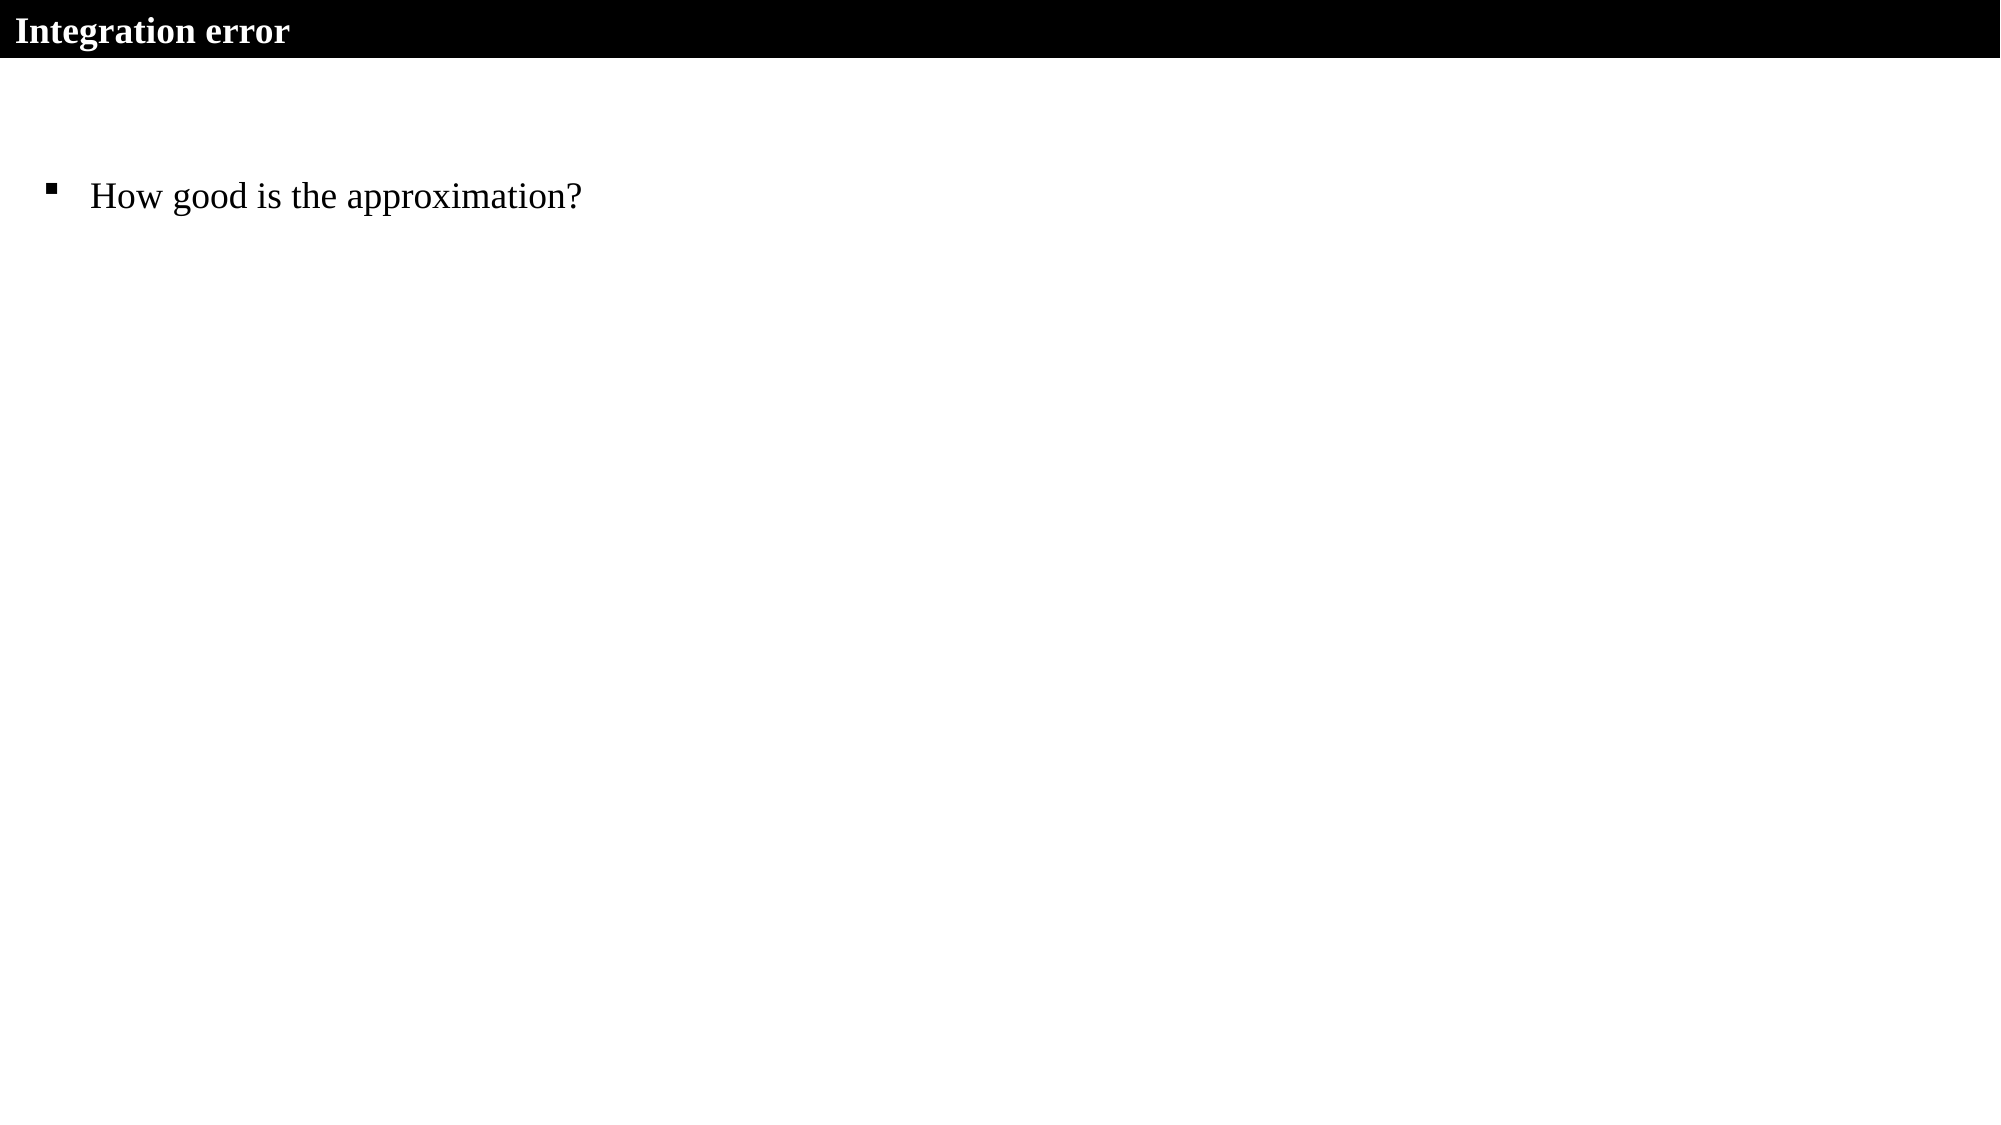

Integration error
How good is the approximation?